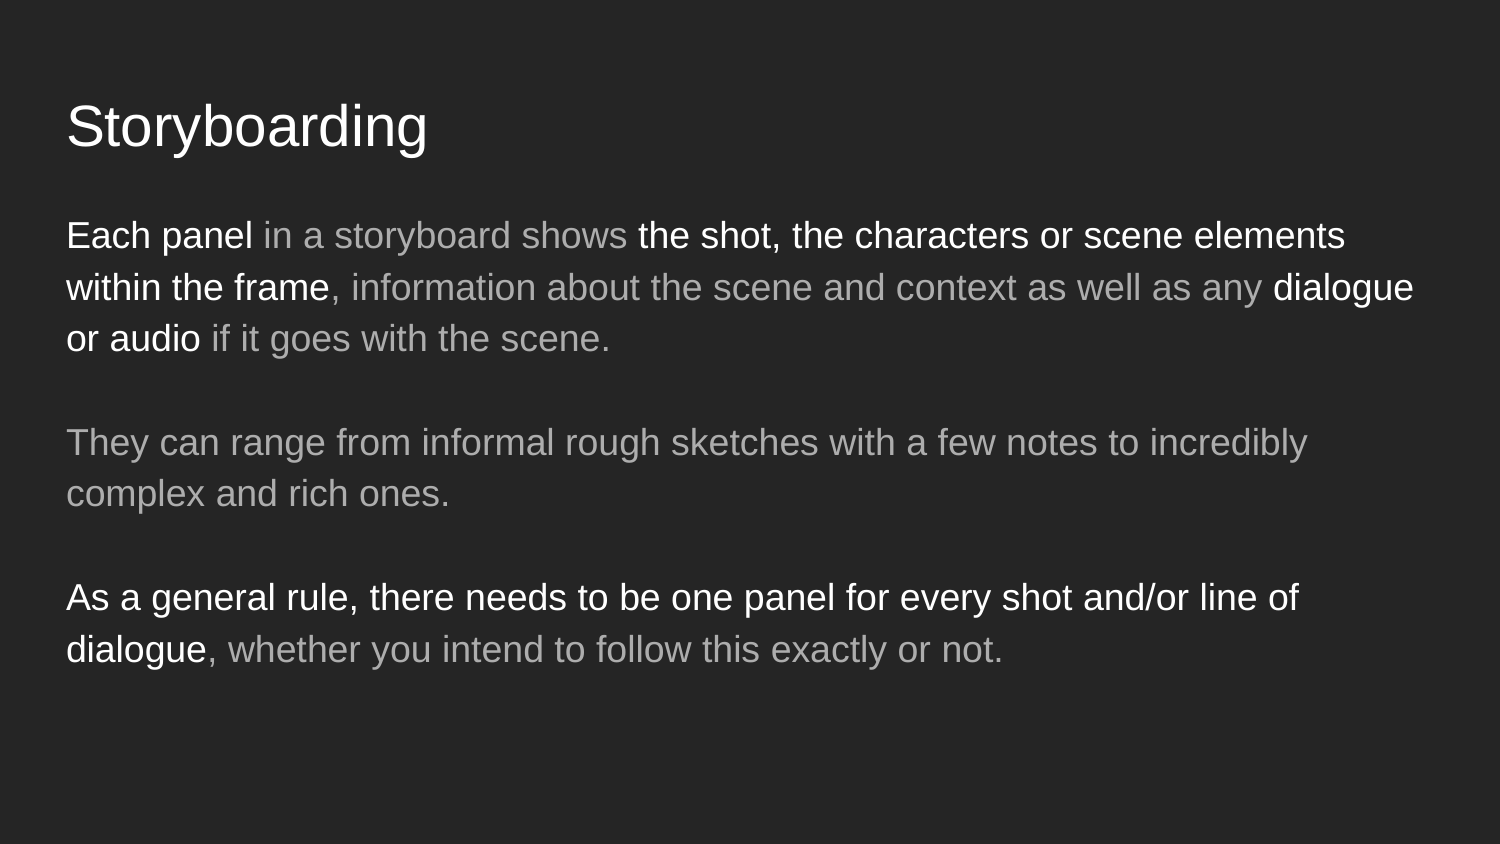

# Storyboarding
Each panel in a storyboard shows the shot, the characters or scene elements within the frame, information about the scene and context as well as any dialogue or audio if it goes with the scene.

They can range from informal rough sketches with a few notes to incredibly complex and rich ones.

As a general rule, there needs to be one panel for every shot and/or line of dialogue, whether you intend to follow this exactly or not.